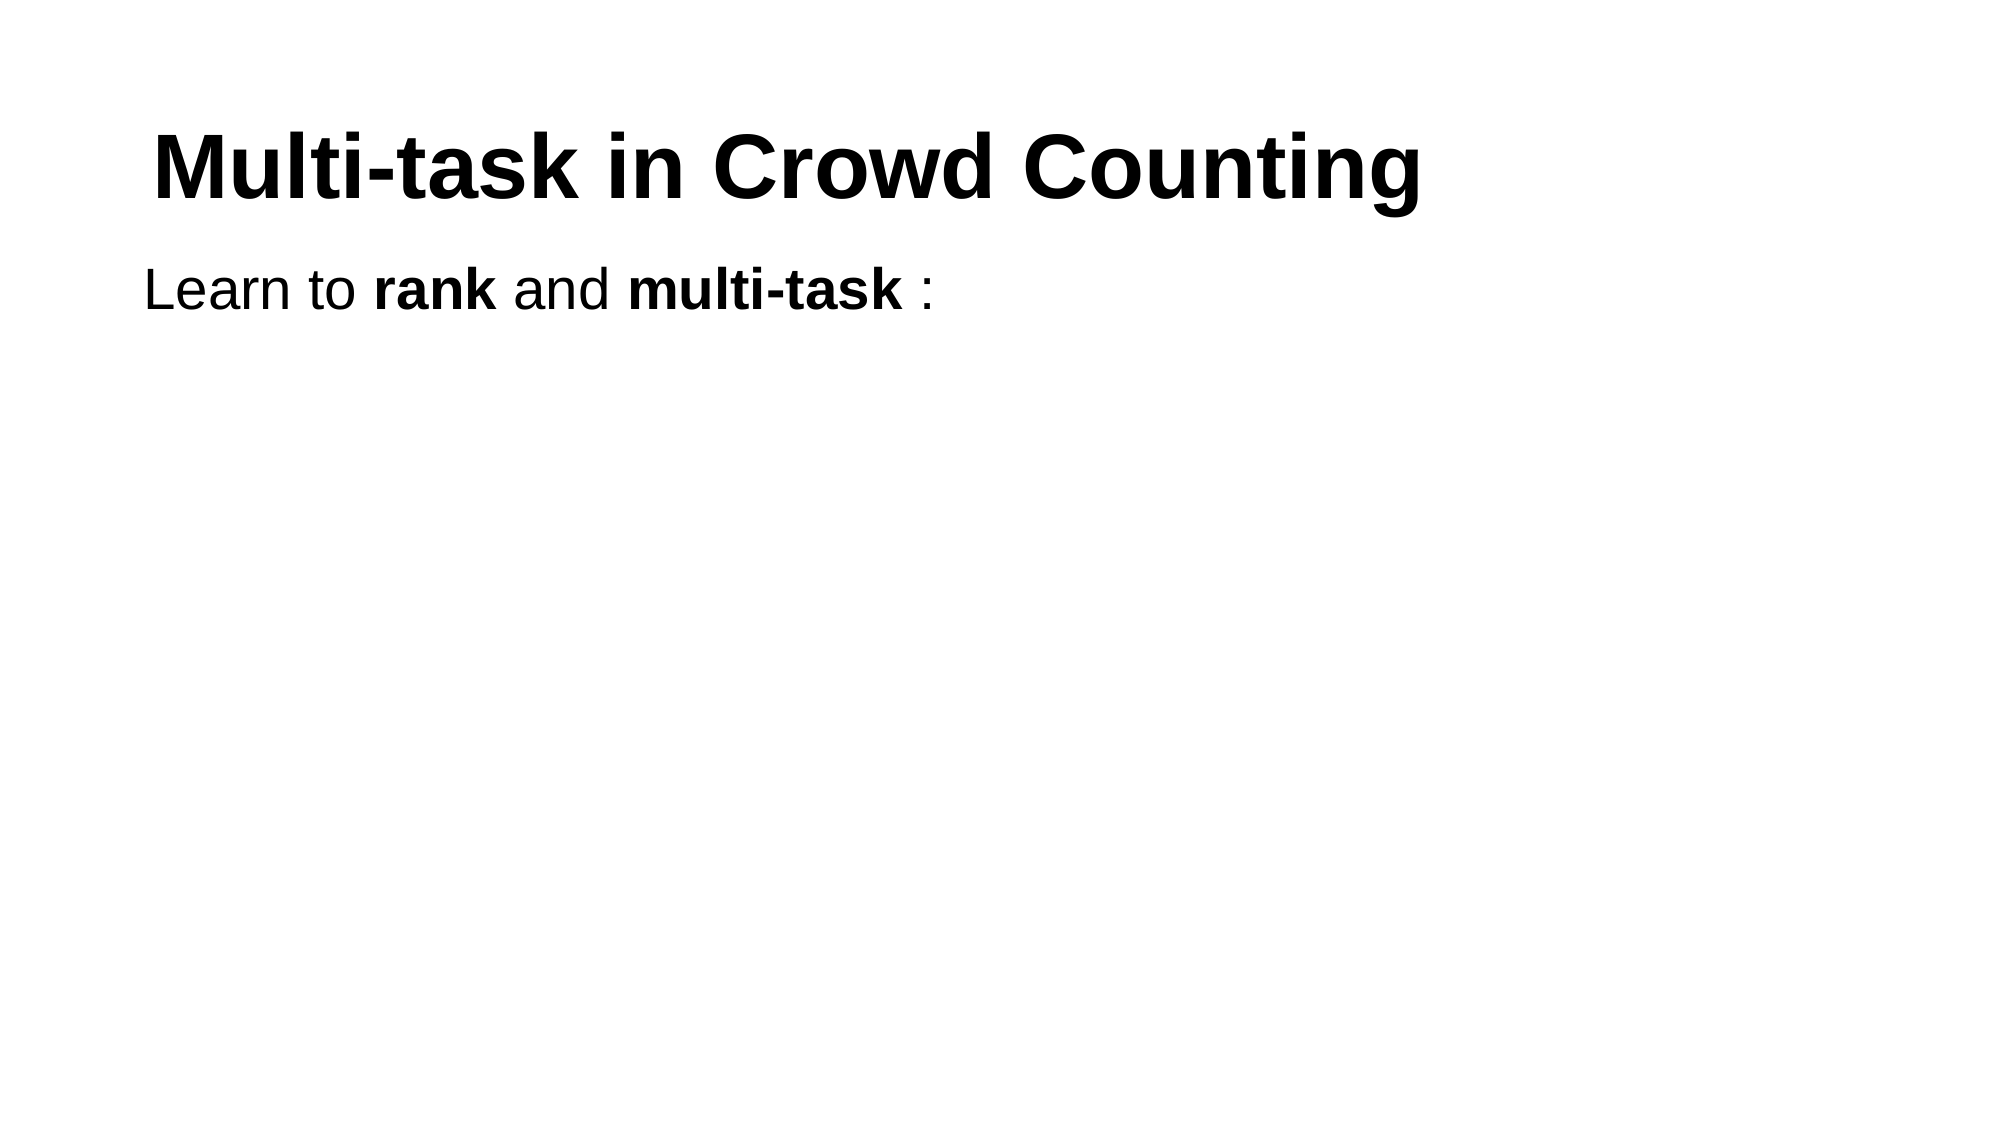

# Multi-task in Crowd Counting
Learn to rank and multi-task :